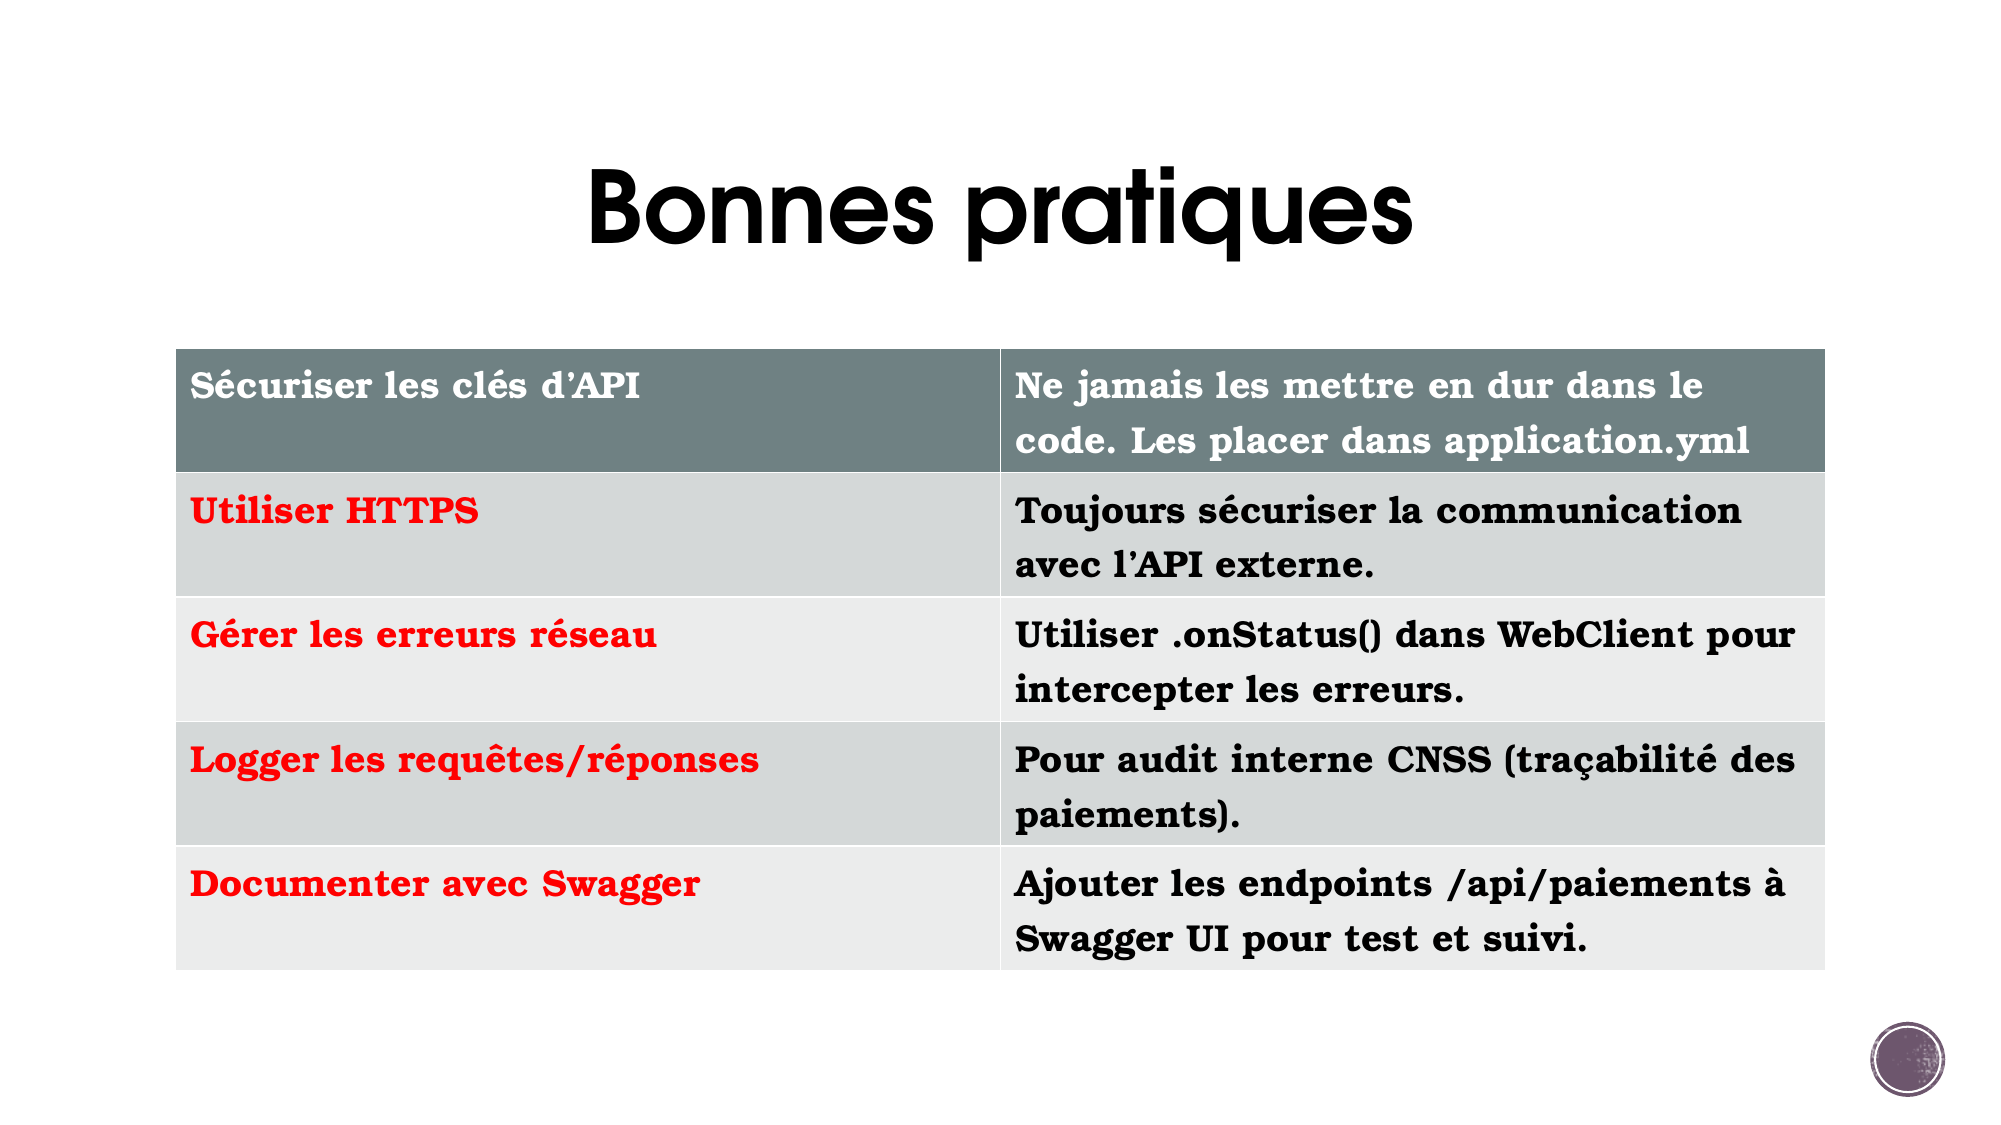

# Bonnes pratiques
| Sécuriser les clés d’API | Ne jamais les mettre en dur dans le code. Les placer dans application.yml |
| --- | --- |
| Utiliser HTTPS | Toujours sécuriser la communication avec l’API externe. |
| Gérer les erreurs réseau | Utiliser .onStatus() dans WebClient pour intercepter les erreurs. |
| Logger les requêtes/réponses | Pour audit interne CNSS (traçabilité des paiements). |
| Documenter avec Swagger | Ajouter les endpoints /api/paiements à Swagger UI pour test et suivi. |